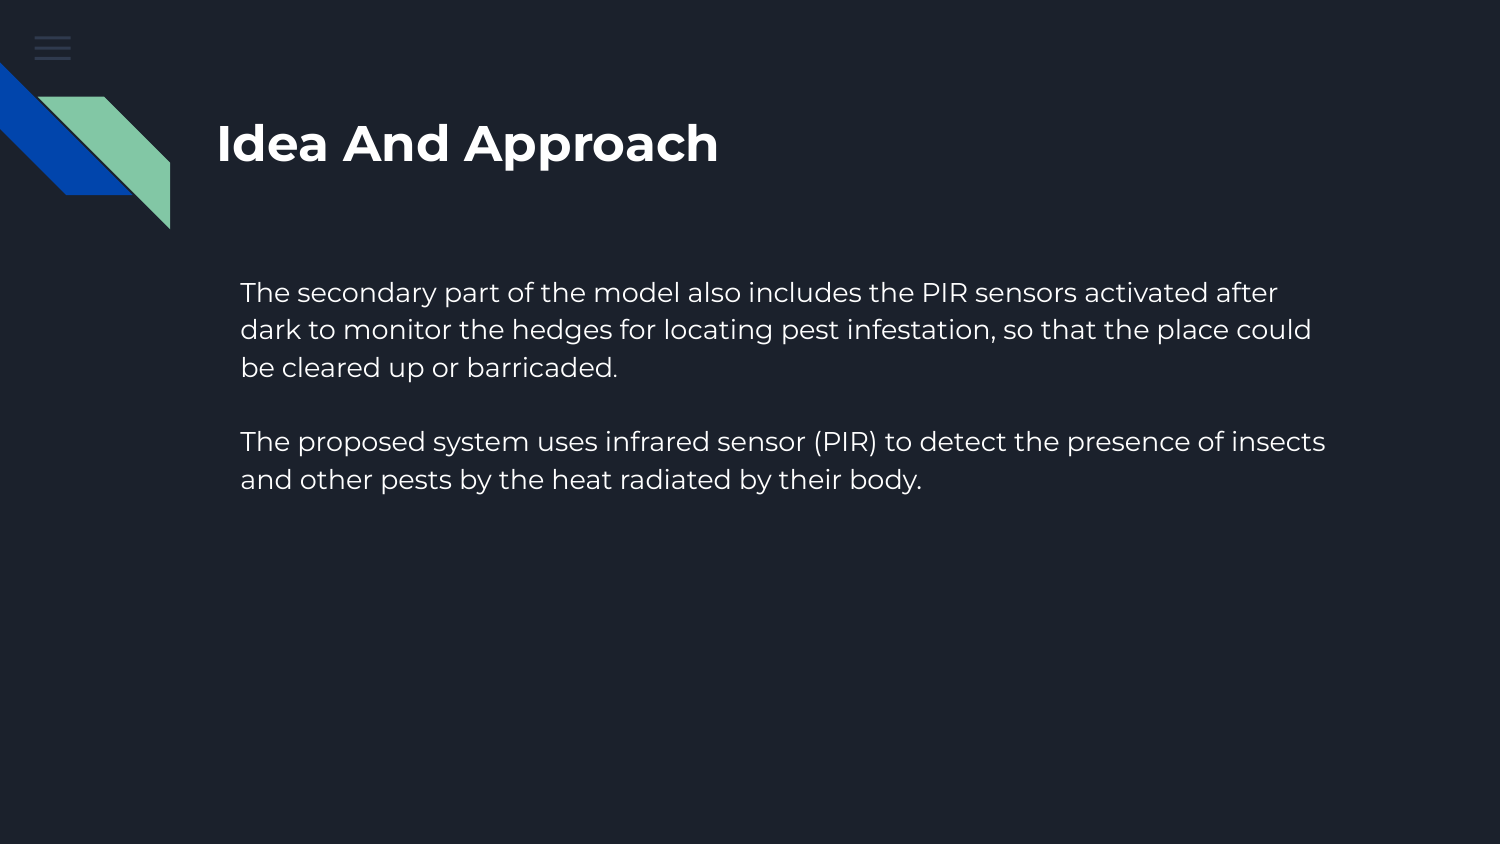

# Idea And Approach
The secondary part of the model also includes the PIR sensors activated after dark to monitor the hedges for locating pest infestation, so that the place could be cleared up or barricaded.

The proposed system uses infrared sensor (PIR) to detect the presence of insects and other pests by the heat radiated by their body.